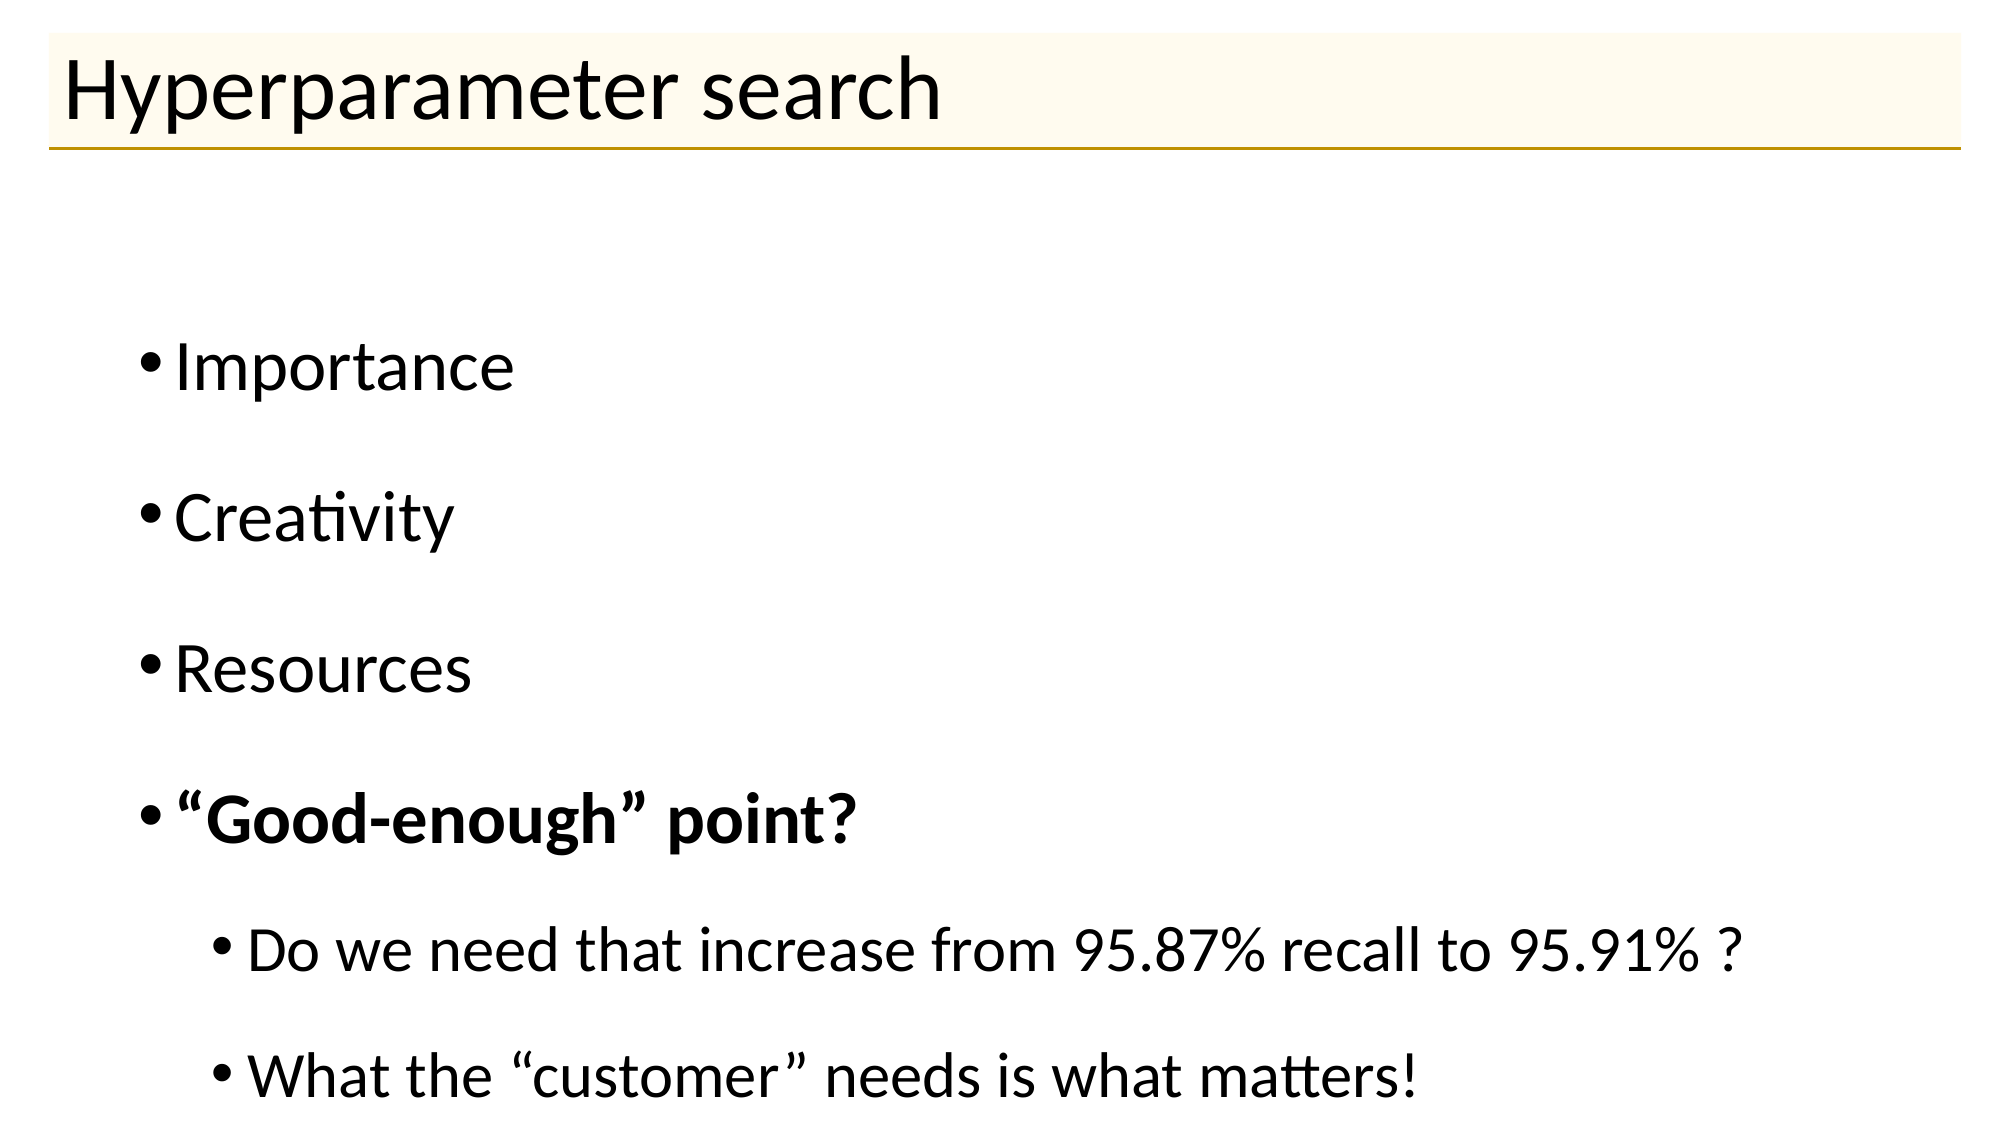

# Hyperparameter search
Importance
Creativity
Resources
“Good-enough” point?
Do we need that increase from 95.87% recall to 95.91% ?
What the “customer” needs is what matters!